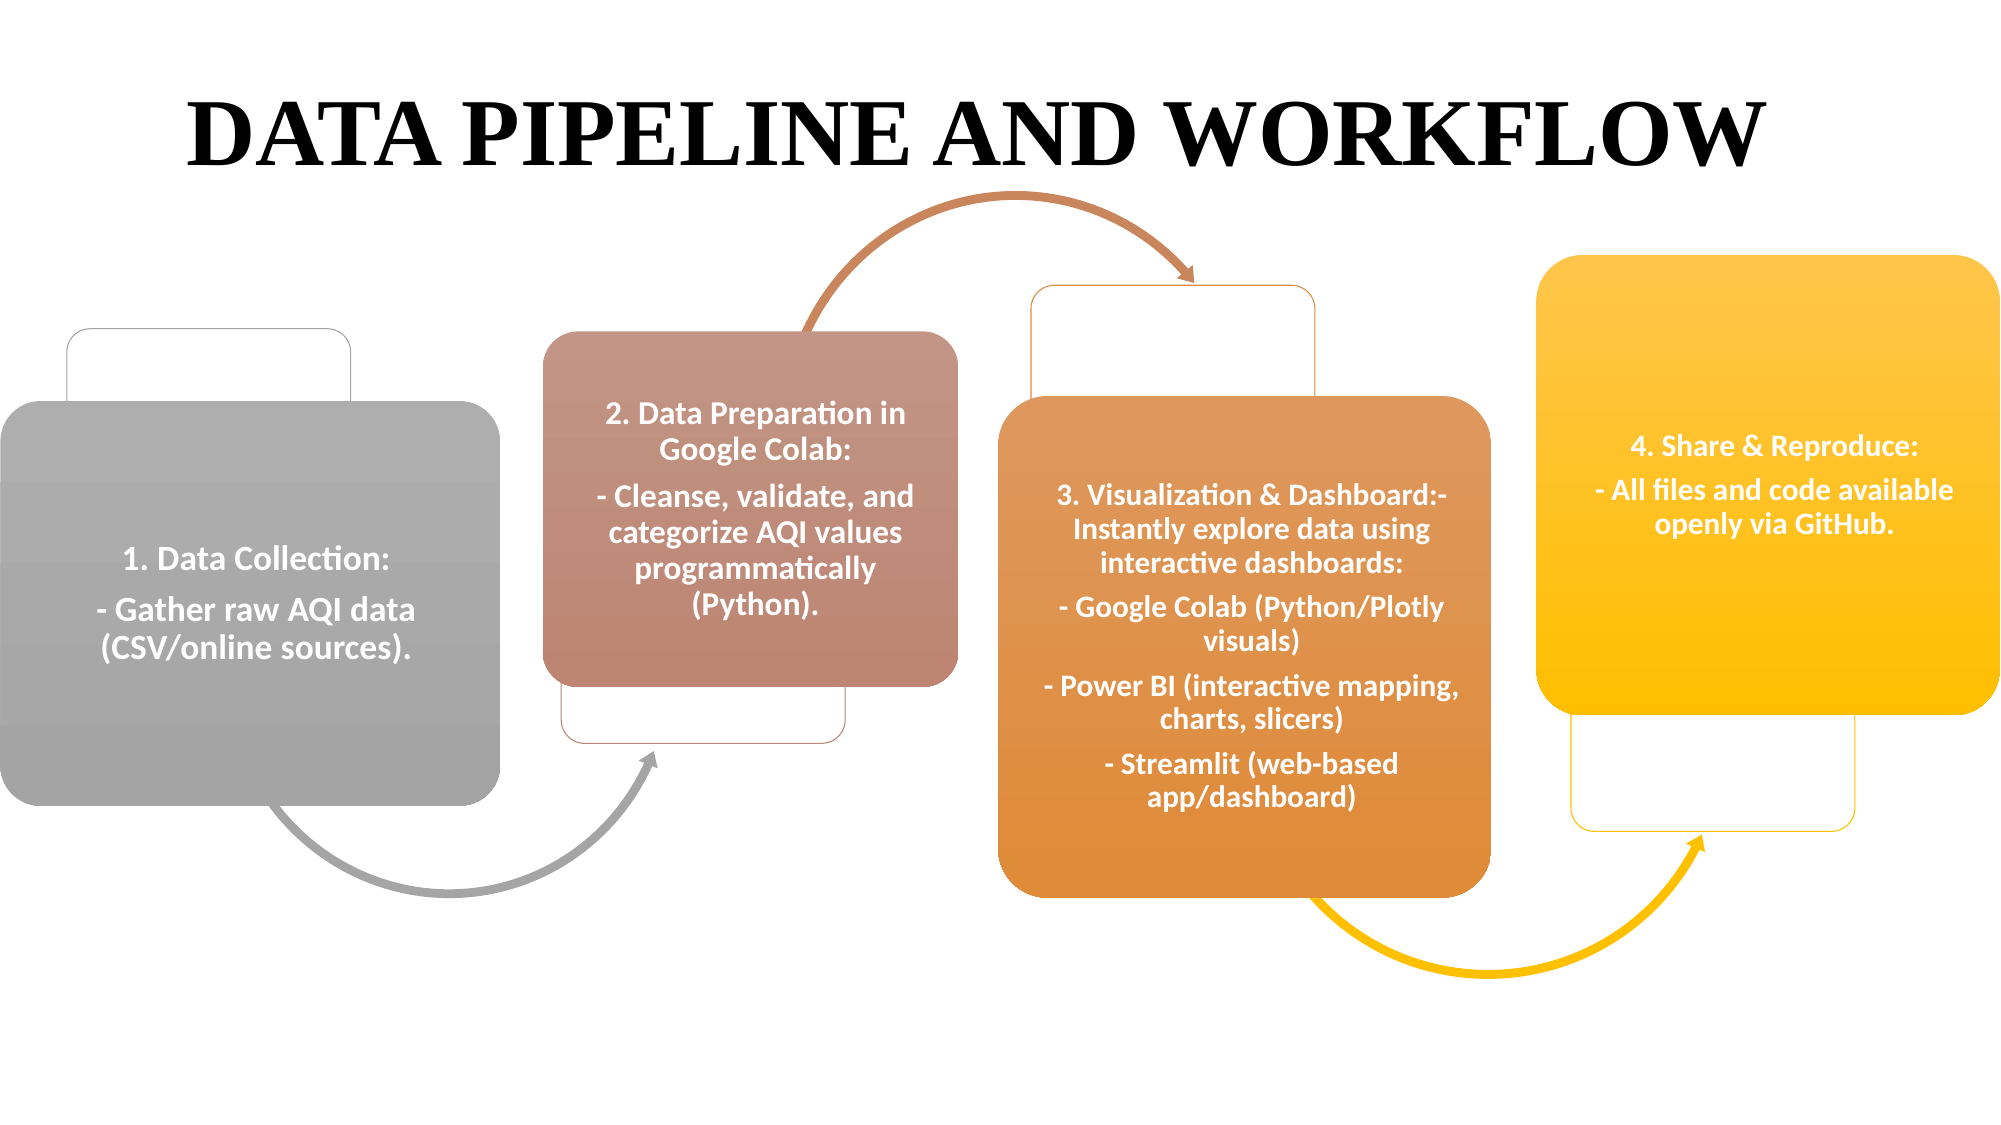

1. Data Collection:
- Gather raw AQI data (CSV/online sources).
2. Data Preparation in Google Colab:
- Cleanse, validate, and categorize AQI values programmatically (Python).
3. Visualization & Dashboard:- Instantly explore data using interactive dashboards:
- Google Colab (Python/Plotly visuals)
- Power BI (interactive mapping, charts, slicers)
- Streamlit (web-based app/dashboard)
4. Share & Reproduce:
- All files and code available openly via GitHub.
DATA PIPELINE AND WORKFLOW